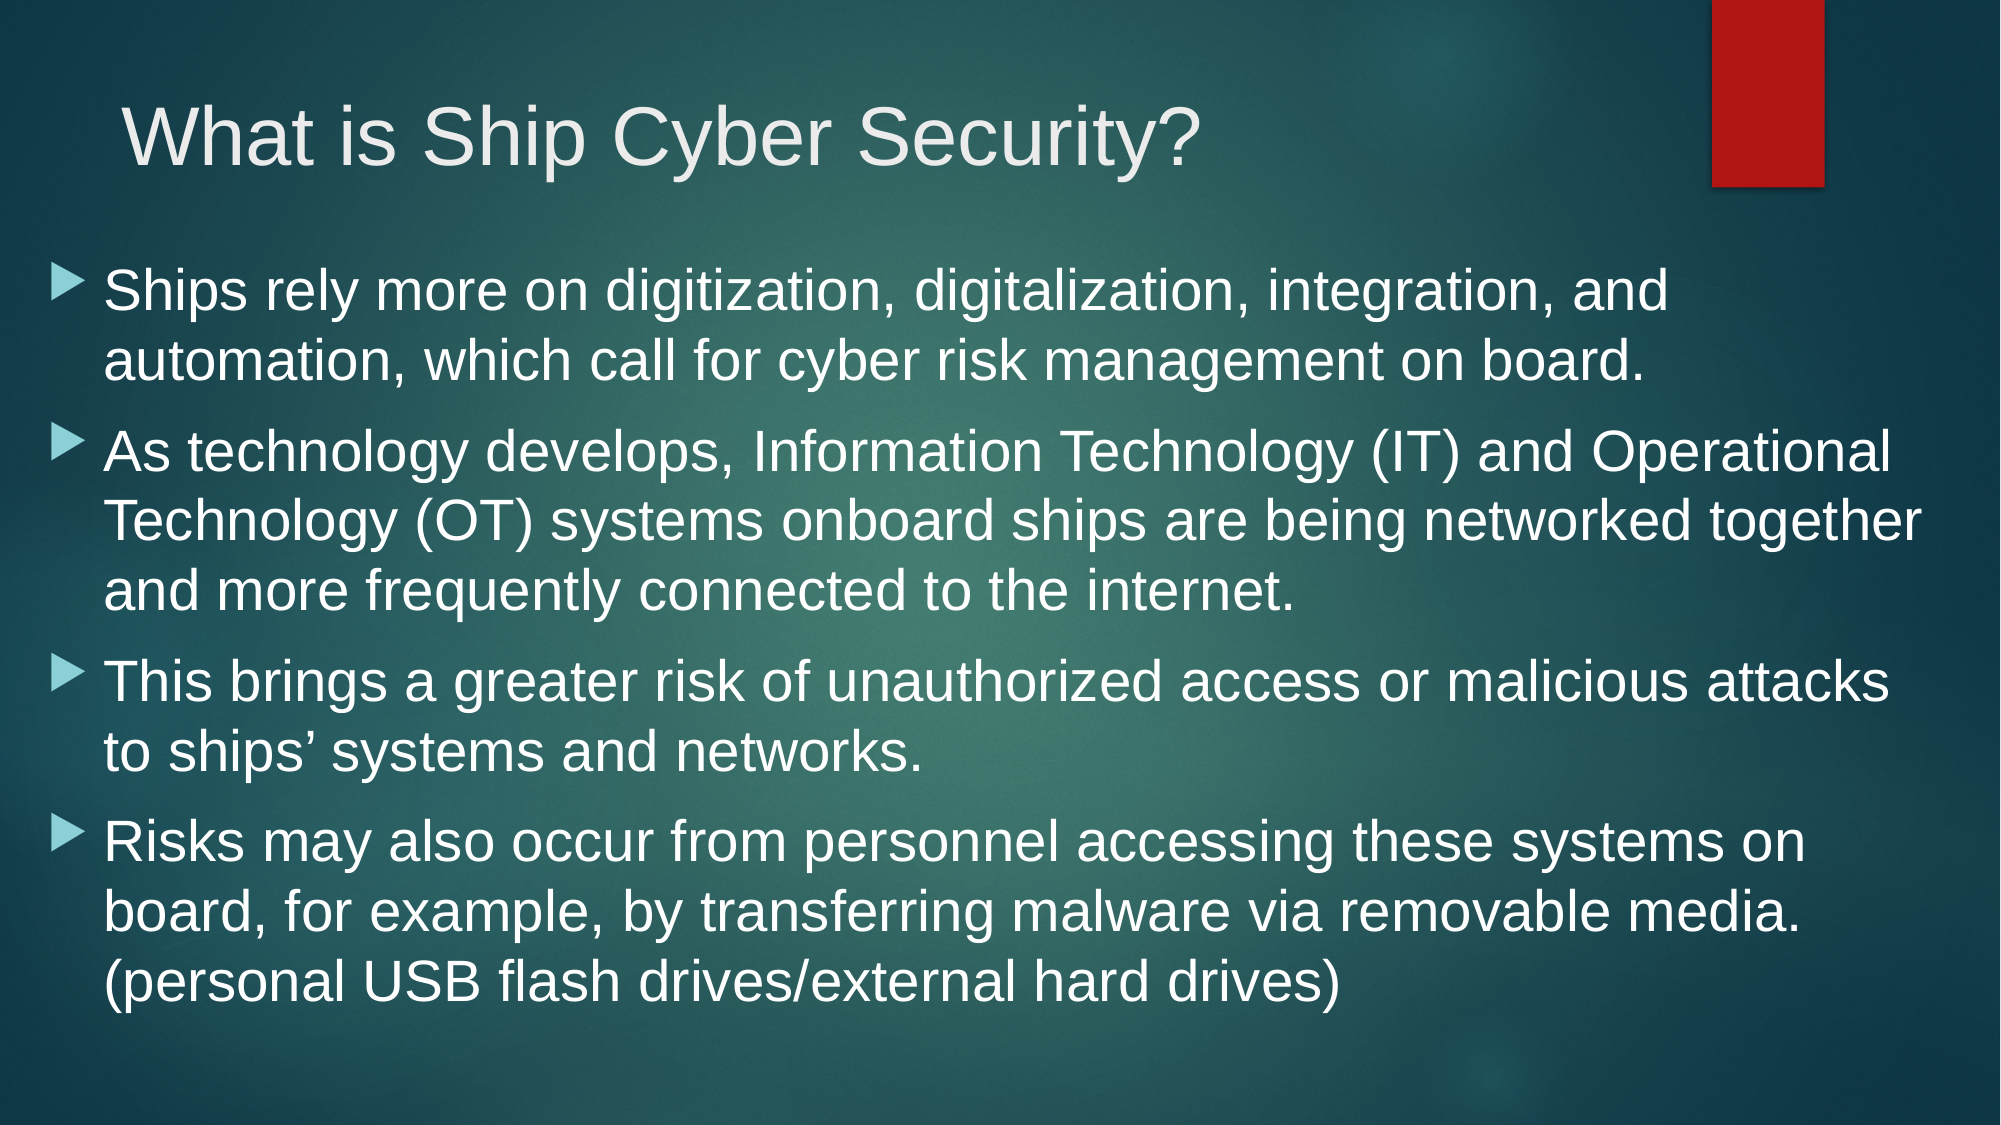

# What is Ship Cyber Security?
Ships rely more on digitization, digitalization, integration, and automation, which call for cyber risk management on board.
As technology develops, Information Technology (IT) and Operational Technology (OT) systems onboard ships are being networked together and more frequently connected to the internet.
This brings a greater risk of unauthorized access or malicious attacks to ships’ systems and networks.
Risks may also occur from personnel accessing these systems on board, for example, by transferring malware via removable media. (personal USB flash drives/external hard drives)